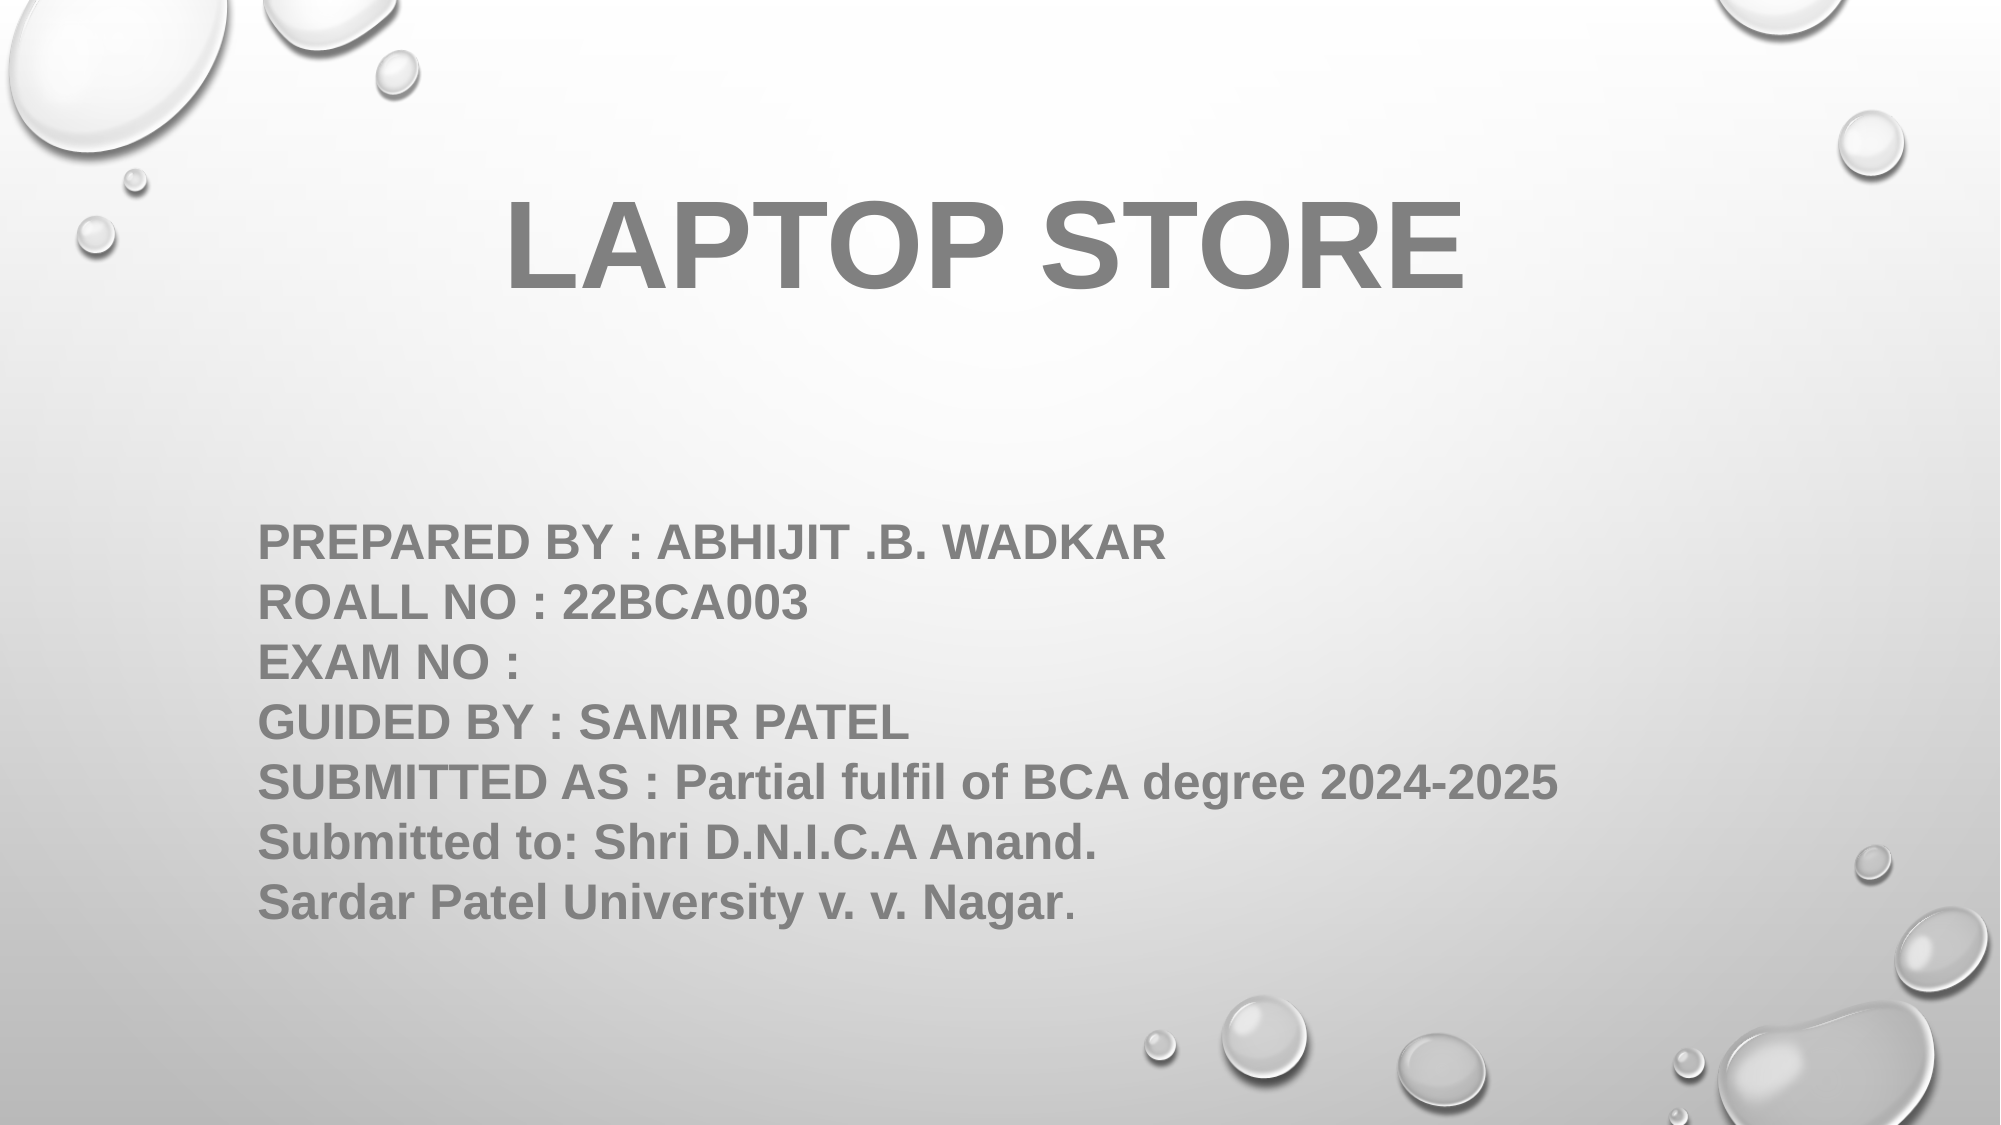

LAPTOP STORE
PREPARED BY : ABHIJIT .B. WADKAR
ROALL NO : 22BCA003
EXAM NO :
GUIDED BY : SAMIR PATEL
SUBMITTED AS : Partial fulfil of BCA degree 2024-2025
Submitted to: Shri D.N.I.C.A Anand.
Sardar Patel University v. v. Nagar.